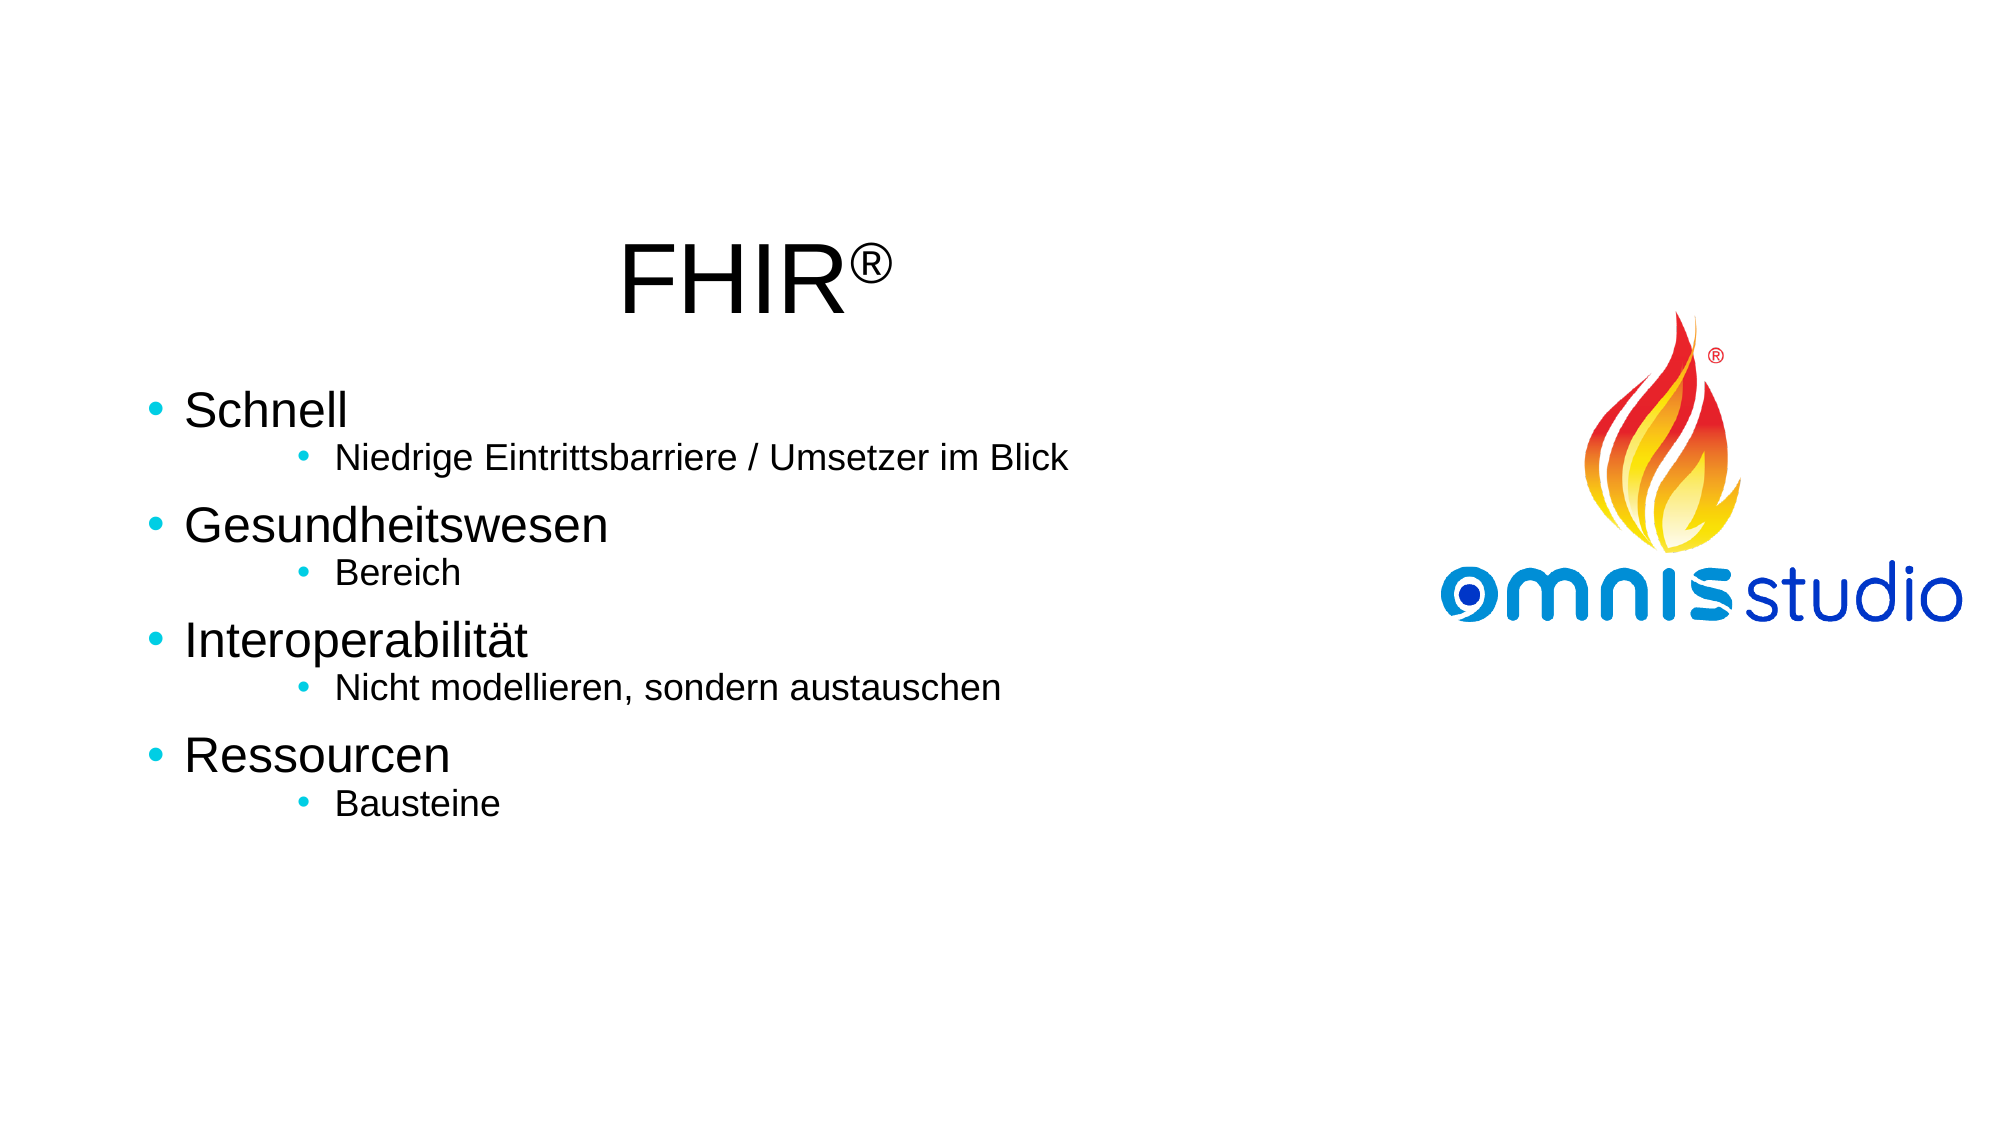

# FHIR®
Schnell
Niedrige Eintrittsbarriere / Umsetzer im Blick
Gesundheitswesen
Bereich
Interoperabilität
Nicht modellieren, sondern austauschen
Ressourcen
Bausteine